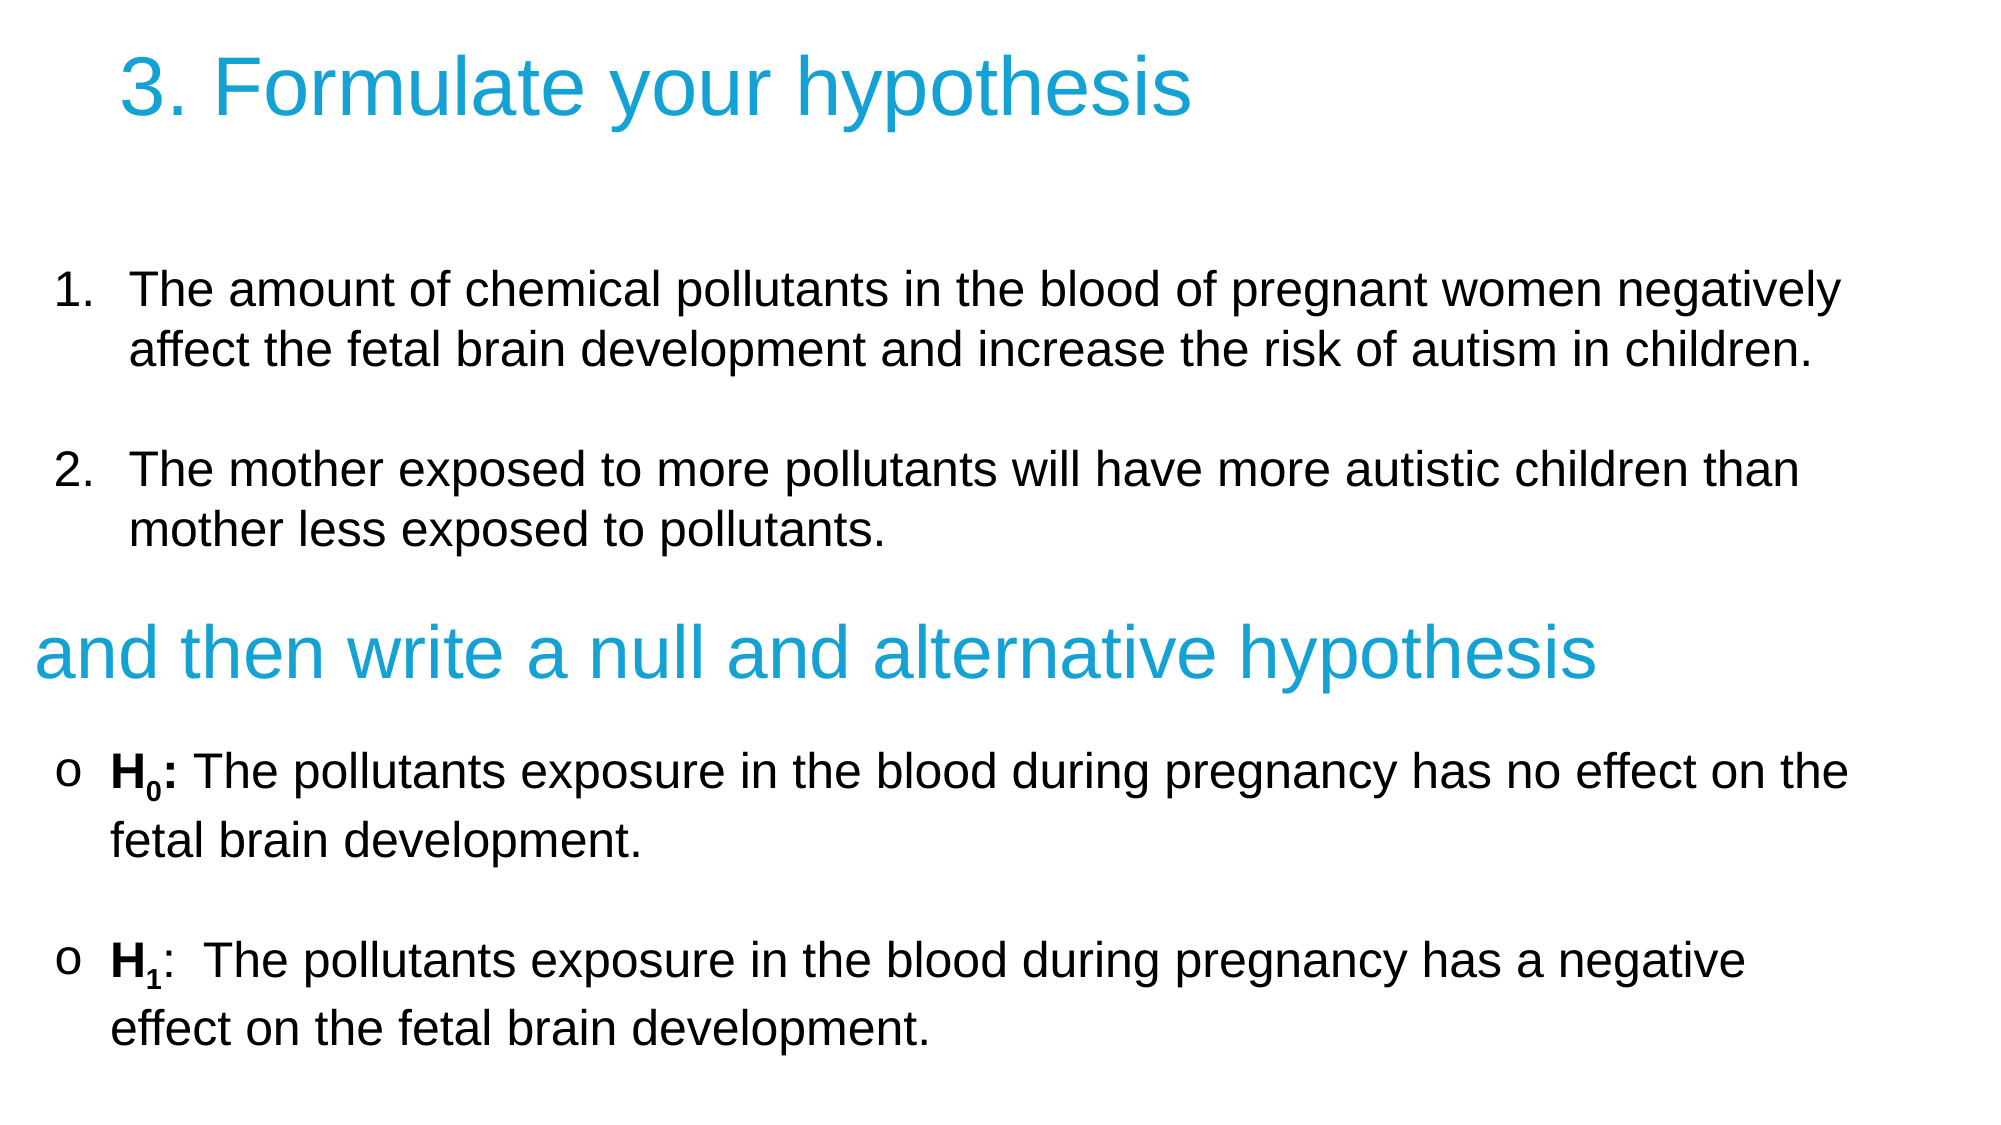

3. Formulate your hypothesis
The amount of chemical pollutants in the blood of pregnant women negatively affect the fetal brain development and increase the risk of autism in children.

The mother exposed to more pollutants will have more autistic children than mother less exposed to pollutants.
and then write a null and alternative hypothesis
H0: The pollutants exposure in the blood during pregnancy has no effect on the fetal brain development.

H1:  The pollutants exposure in the blood during pregnancy has a negative effect on the fetal brain development.